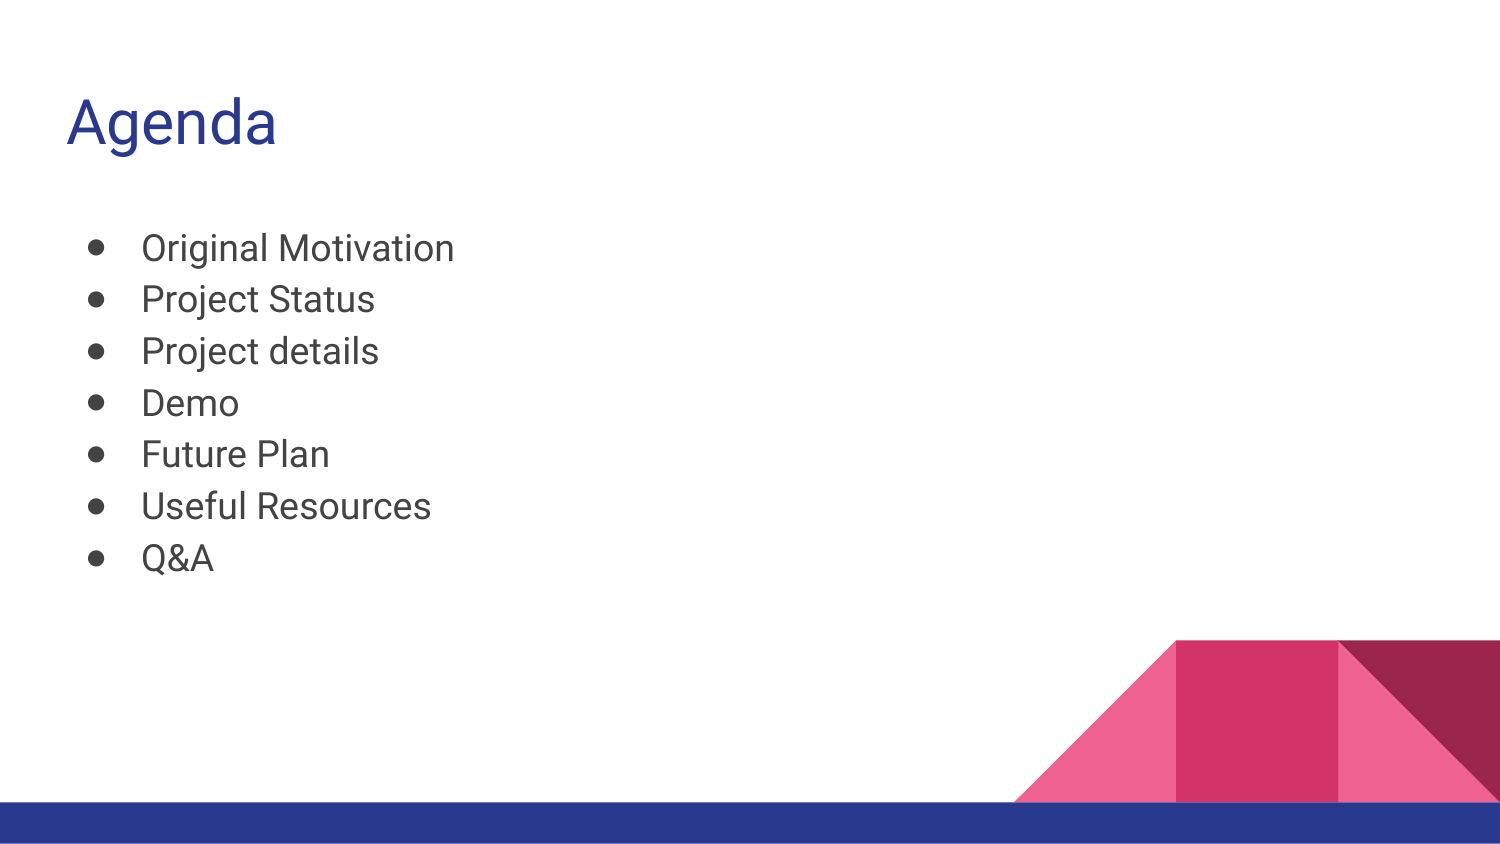

# Agenda
Original Motivation
Project Status
Project details
Demo
Future Plan
Useful Resources
Q&A